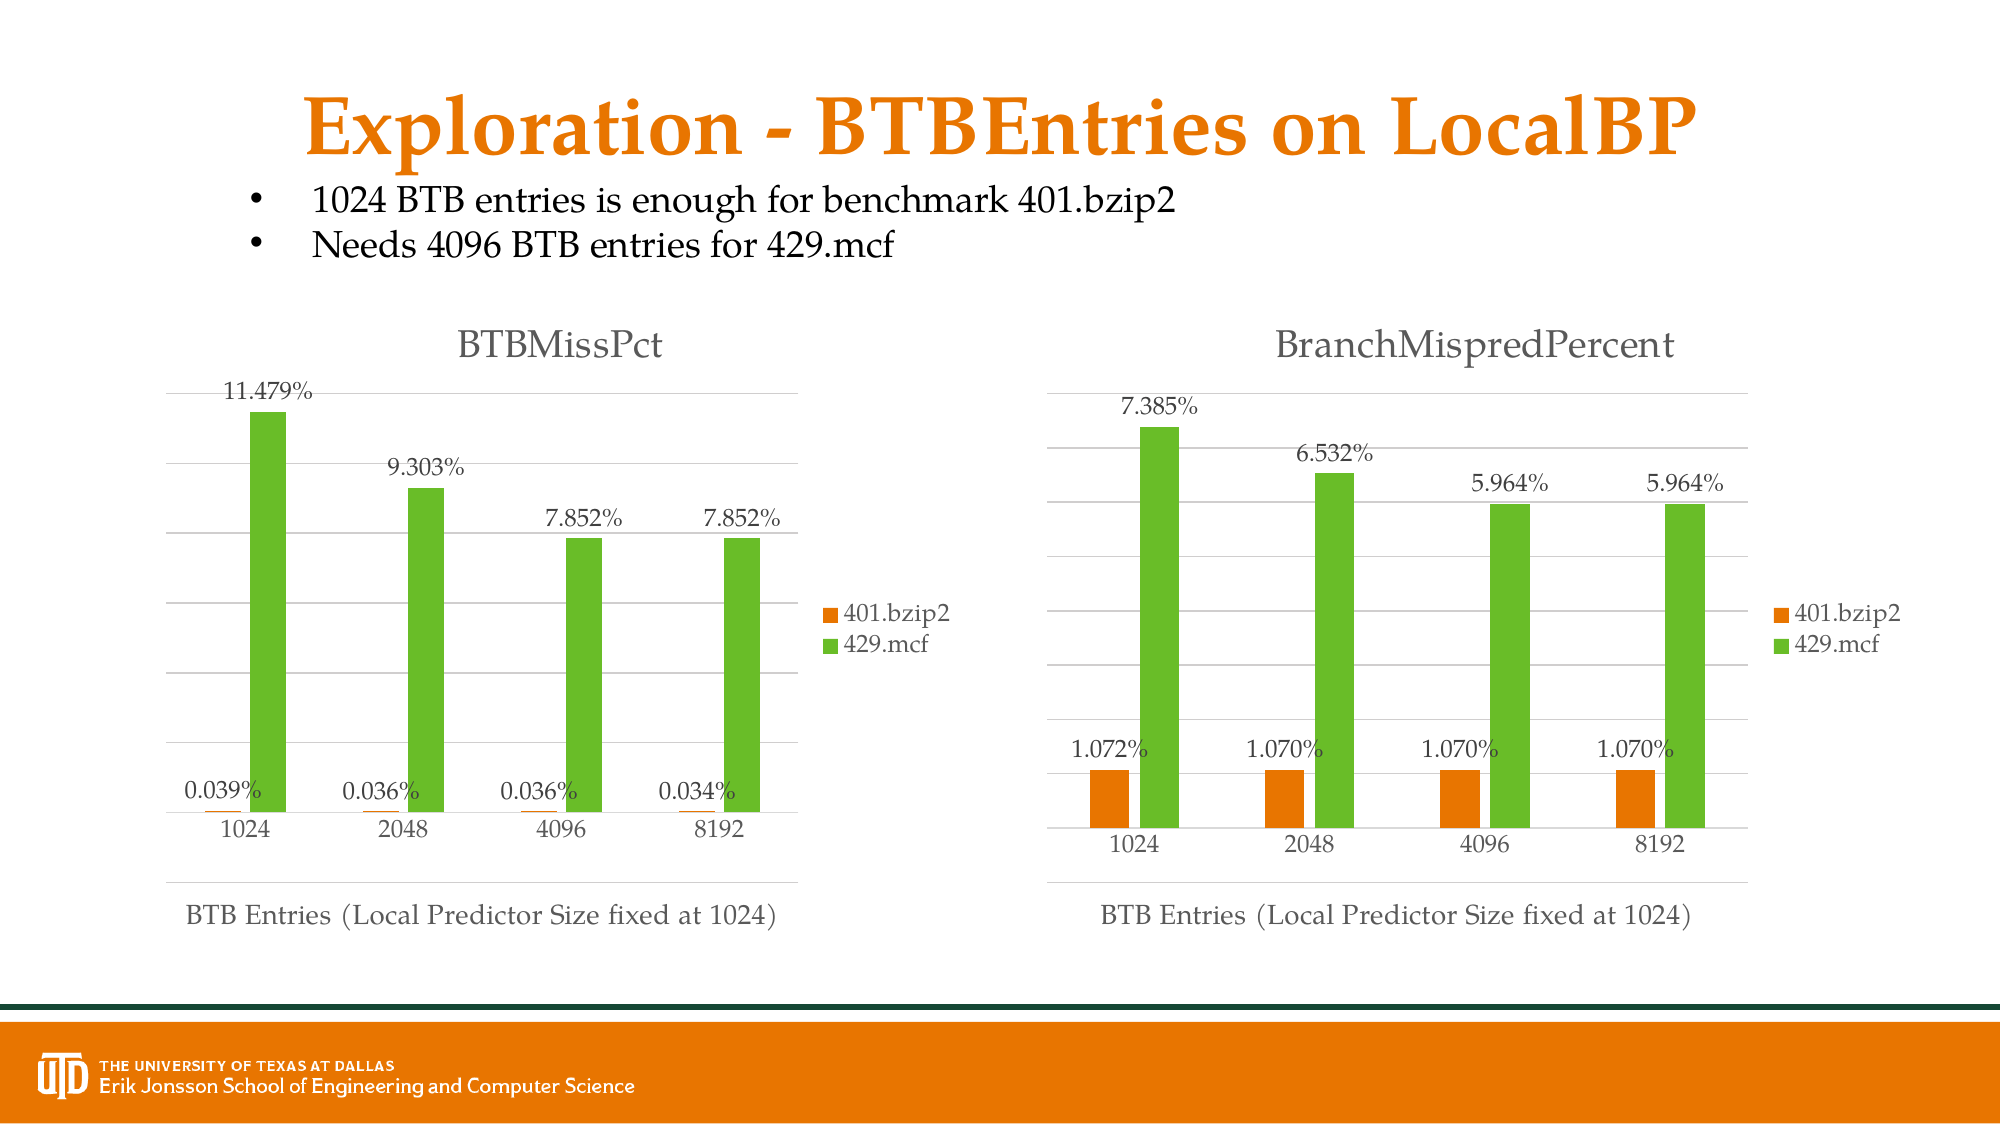

# Exploration - BTBEntries on LocalBP
1024 BTB entries is enough for benchmark 401.bzip2
Needs 4096 BTB entries for 429.mcf

### Chart: BTBMissPct

| Category | 401.bzip2 | 429.mcf |
|---|---|---|
| 1024 | 0.0003875 | 0.11479 |
| 2048 | 0.00036303 | 0.09303 |
| 4096 | 0.00036303 | 0.078517 |
| 8192 | 0.00034263 | 0.07851519 |

### Chart: BranchMispredPercent

| Category | 401.bzip2 | 429.mcf |
|---|---|---|
| 1024 | 0.01072329 | 0.07385038 |
| 2048 | 0.01069955 | 0.06532173 |
| 4096 | 0.01069955 | 0.05963982 |
| 8192 | 0.01069955 | 0.05964078 |